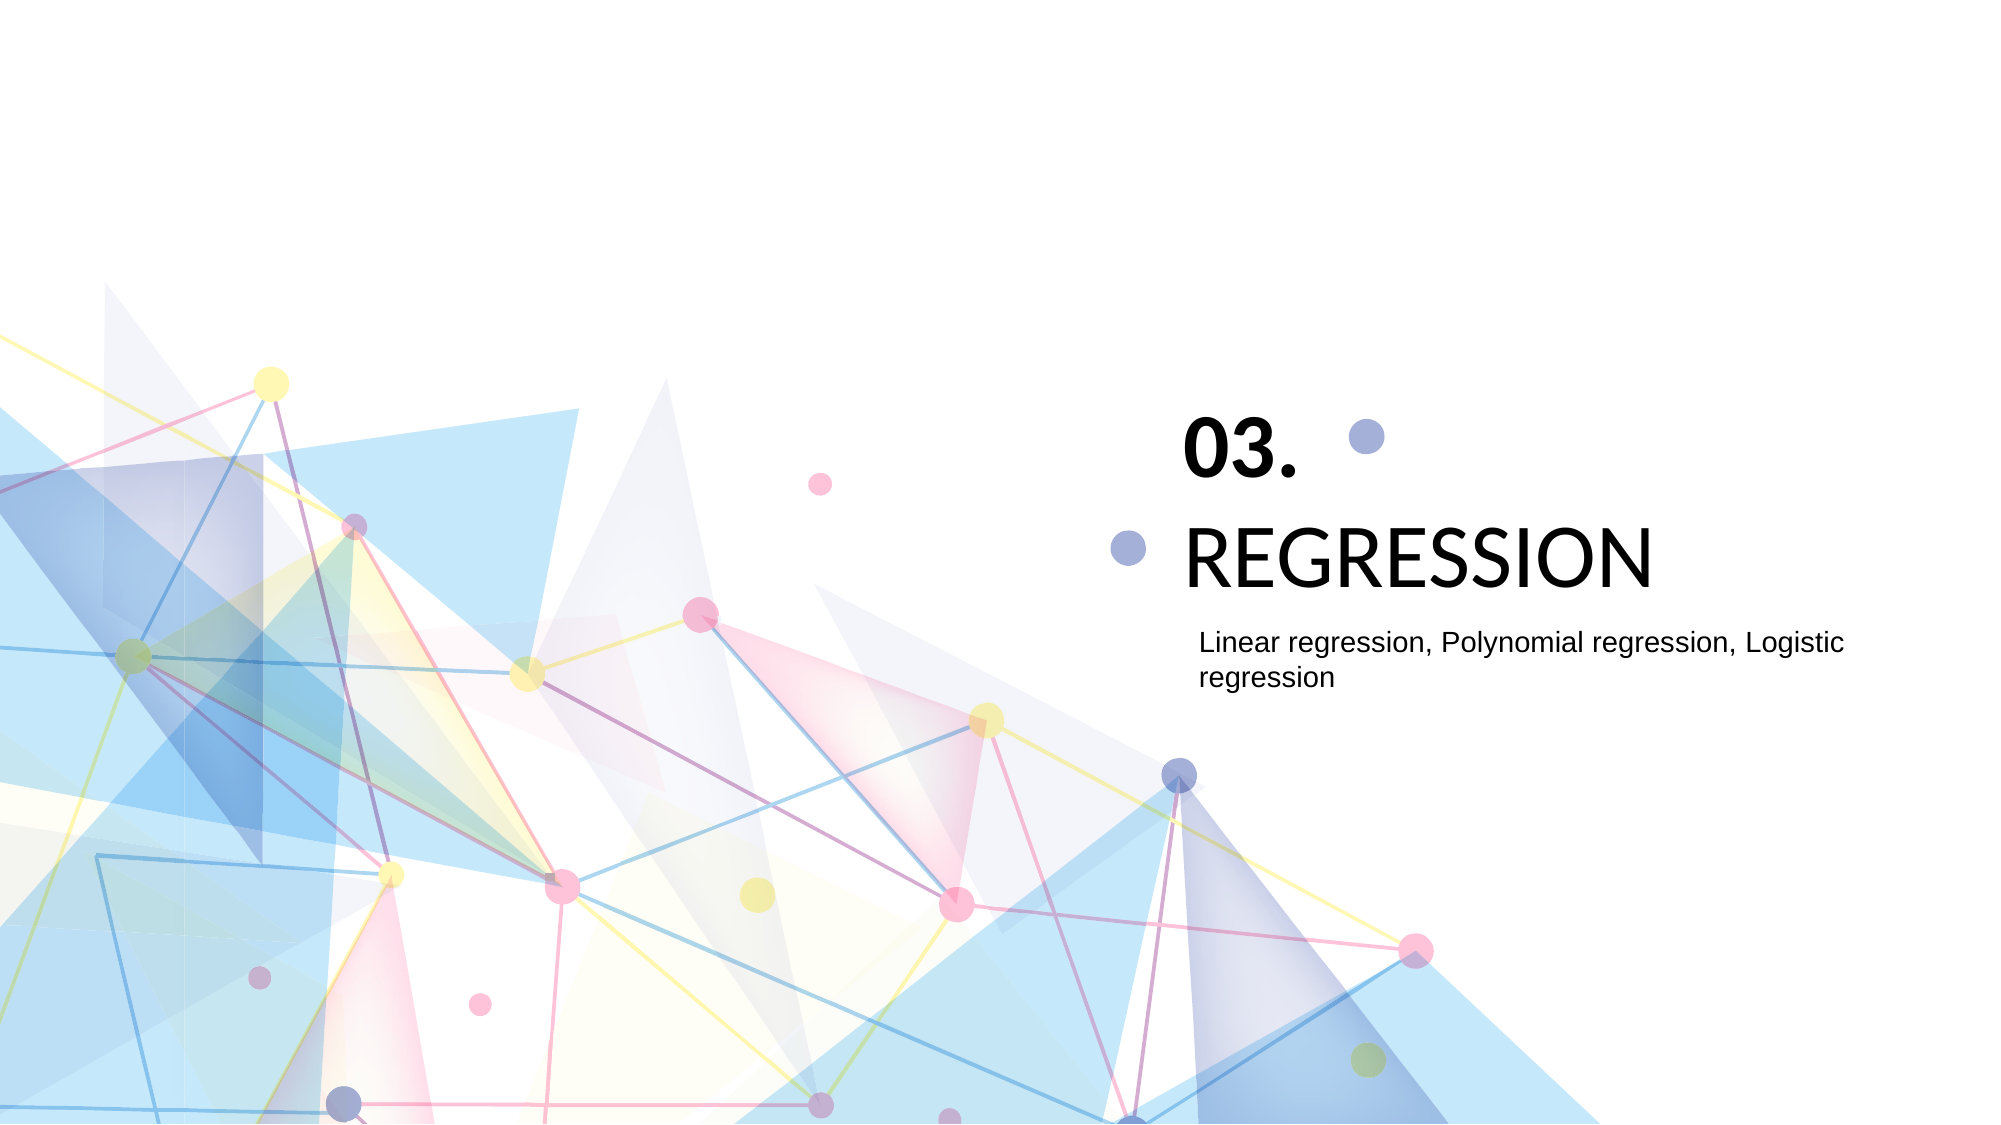

03.
REGRESSION

Linear regression, Polynomial regression, Logistic regression